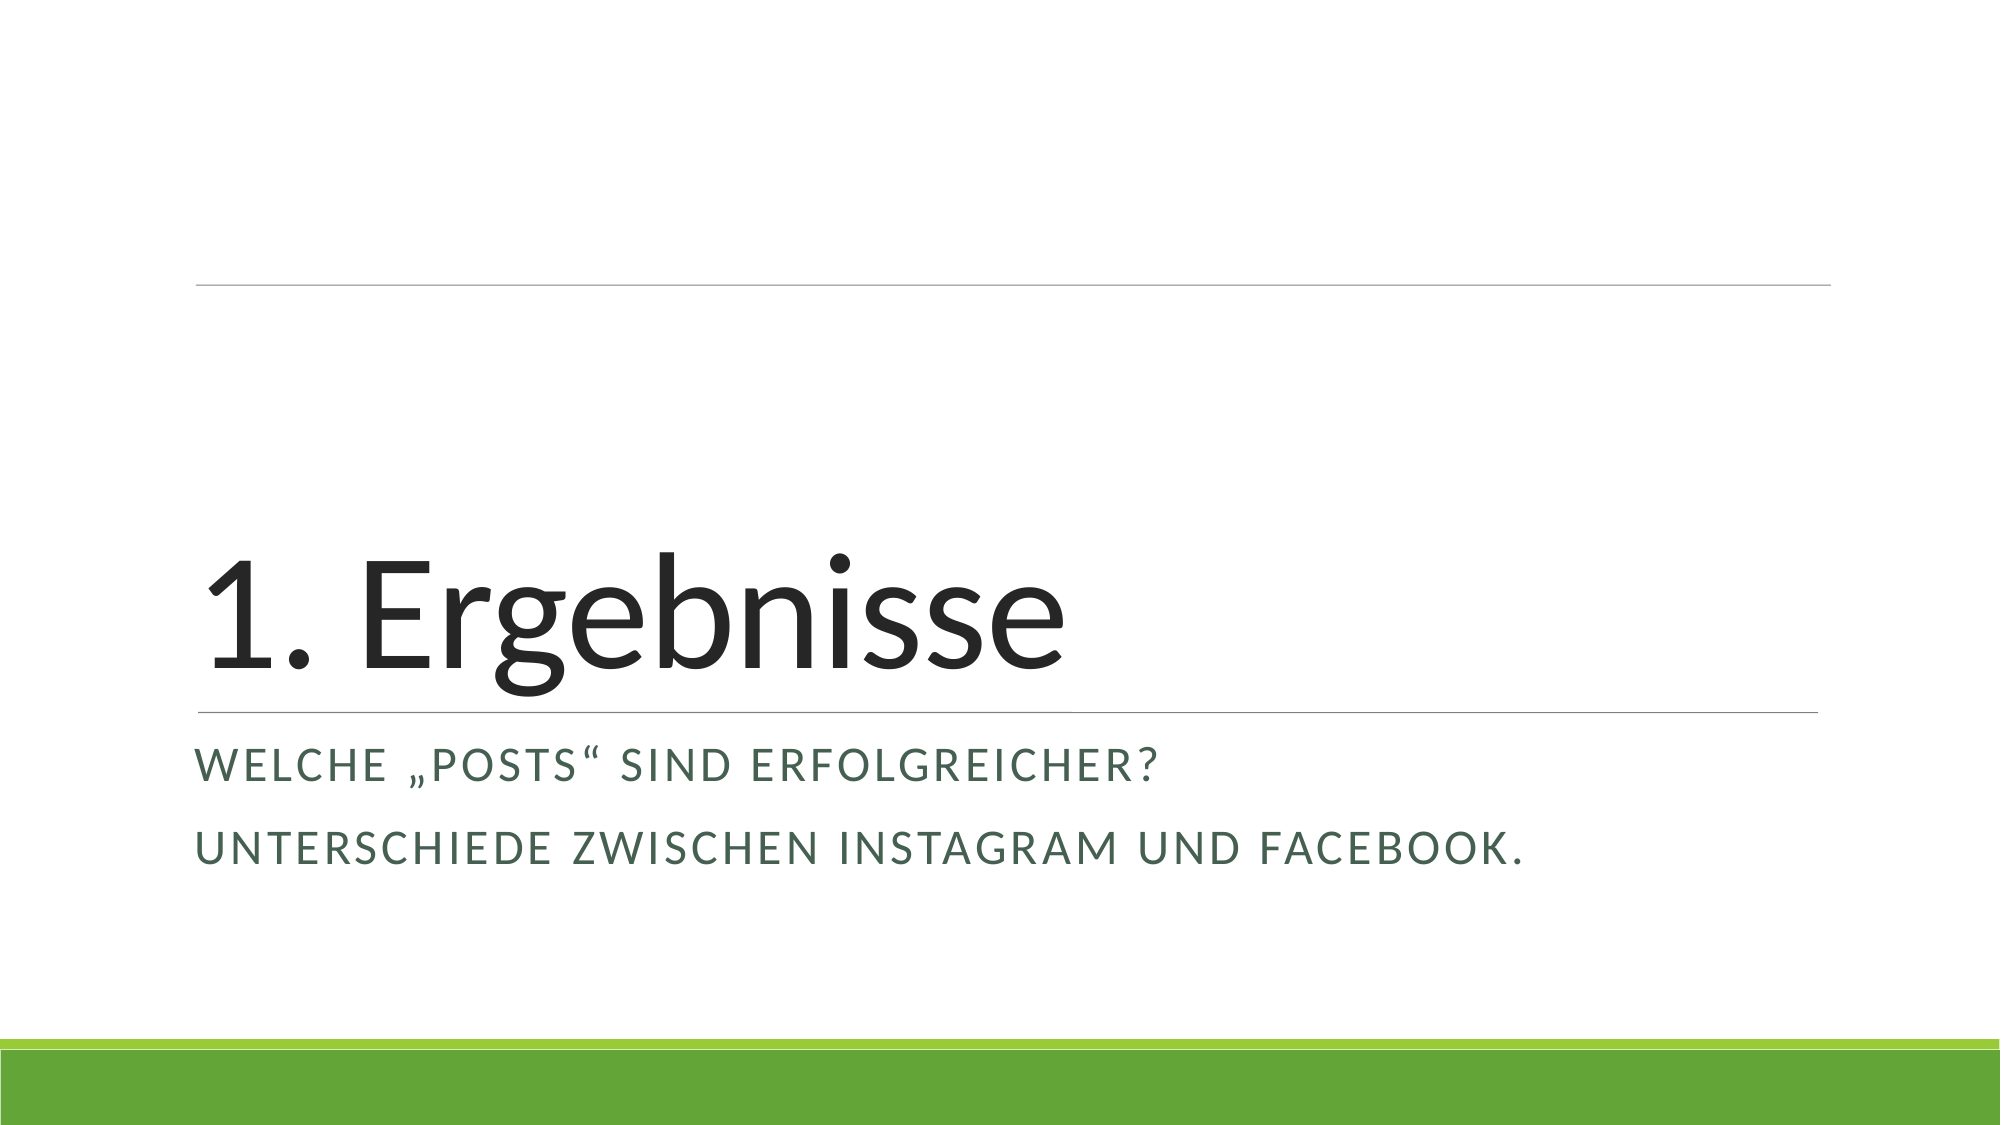

1. Ergebnisse
Welche „Posts“ sind erfolgreicher?
Unterschiede zwischen Instagram und Facebook.